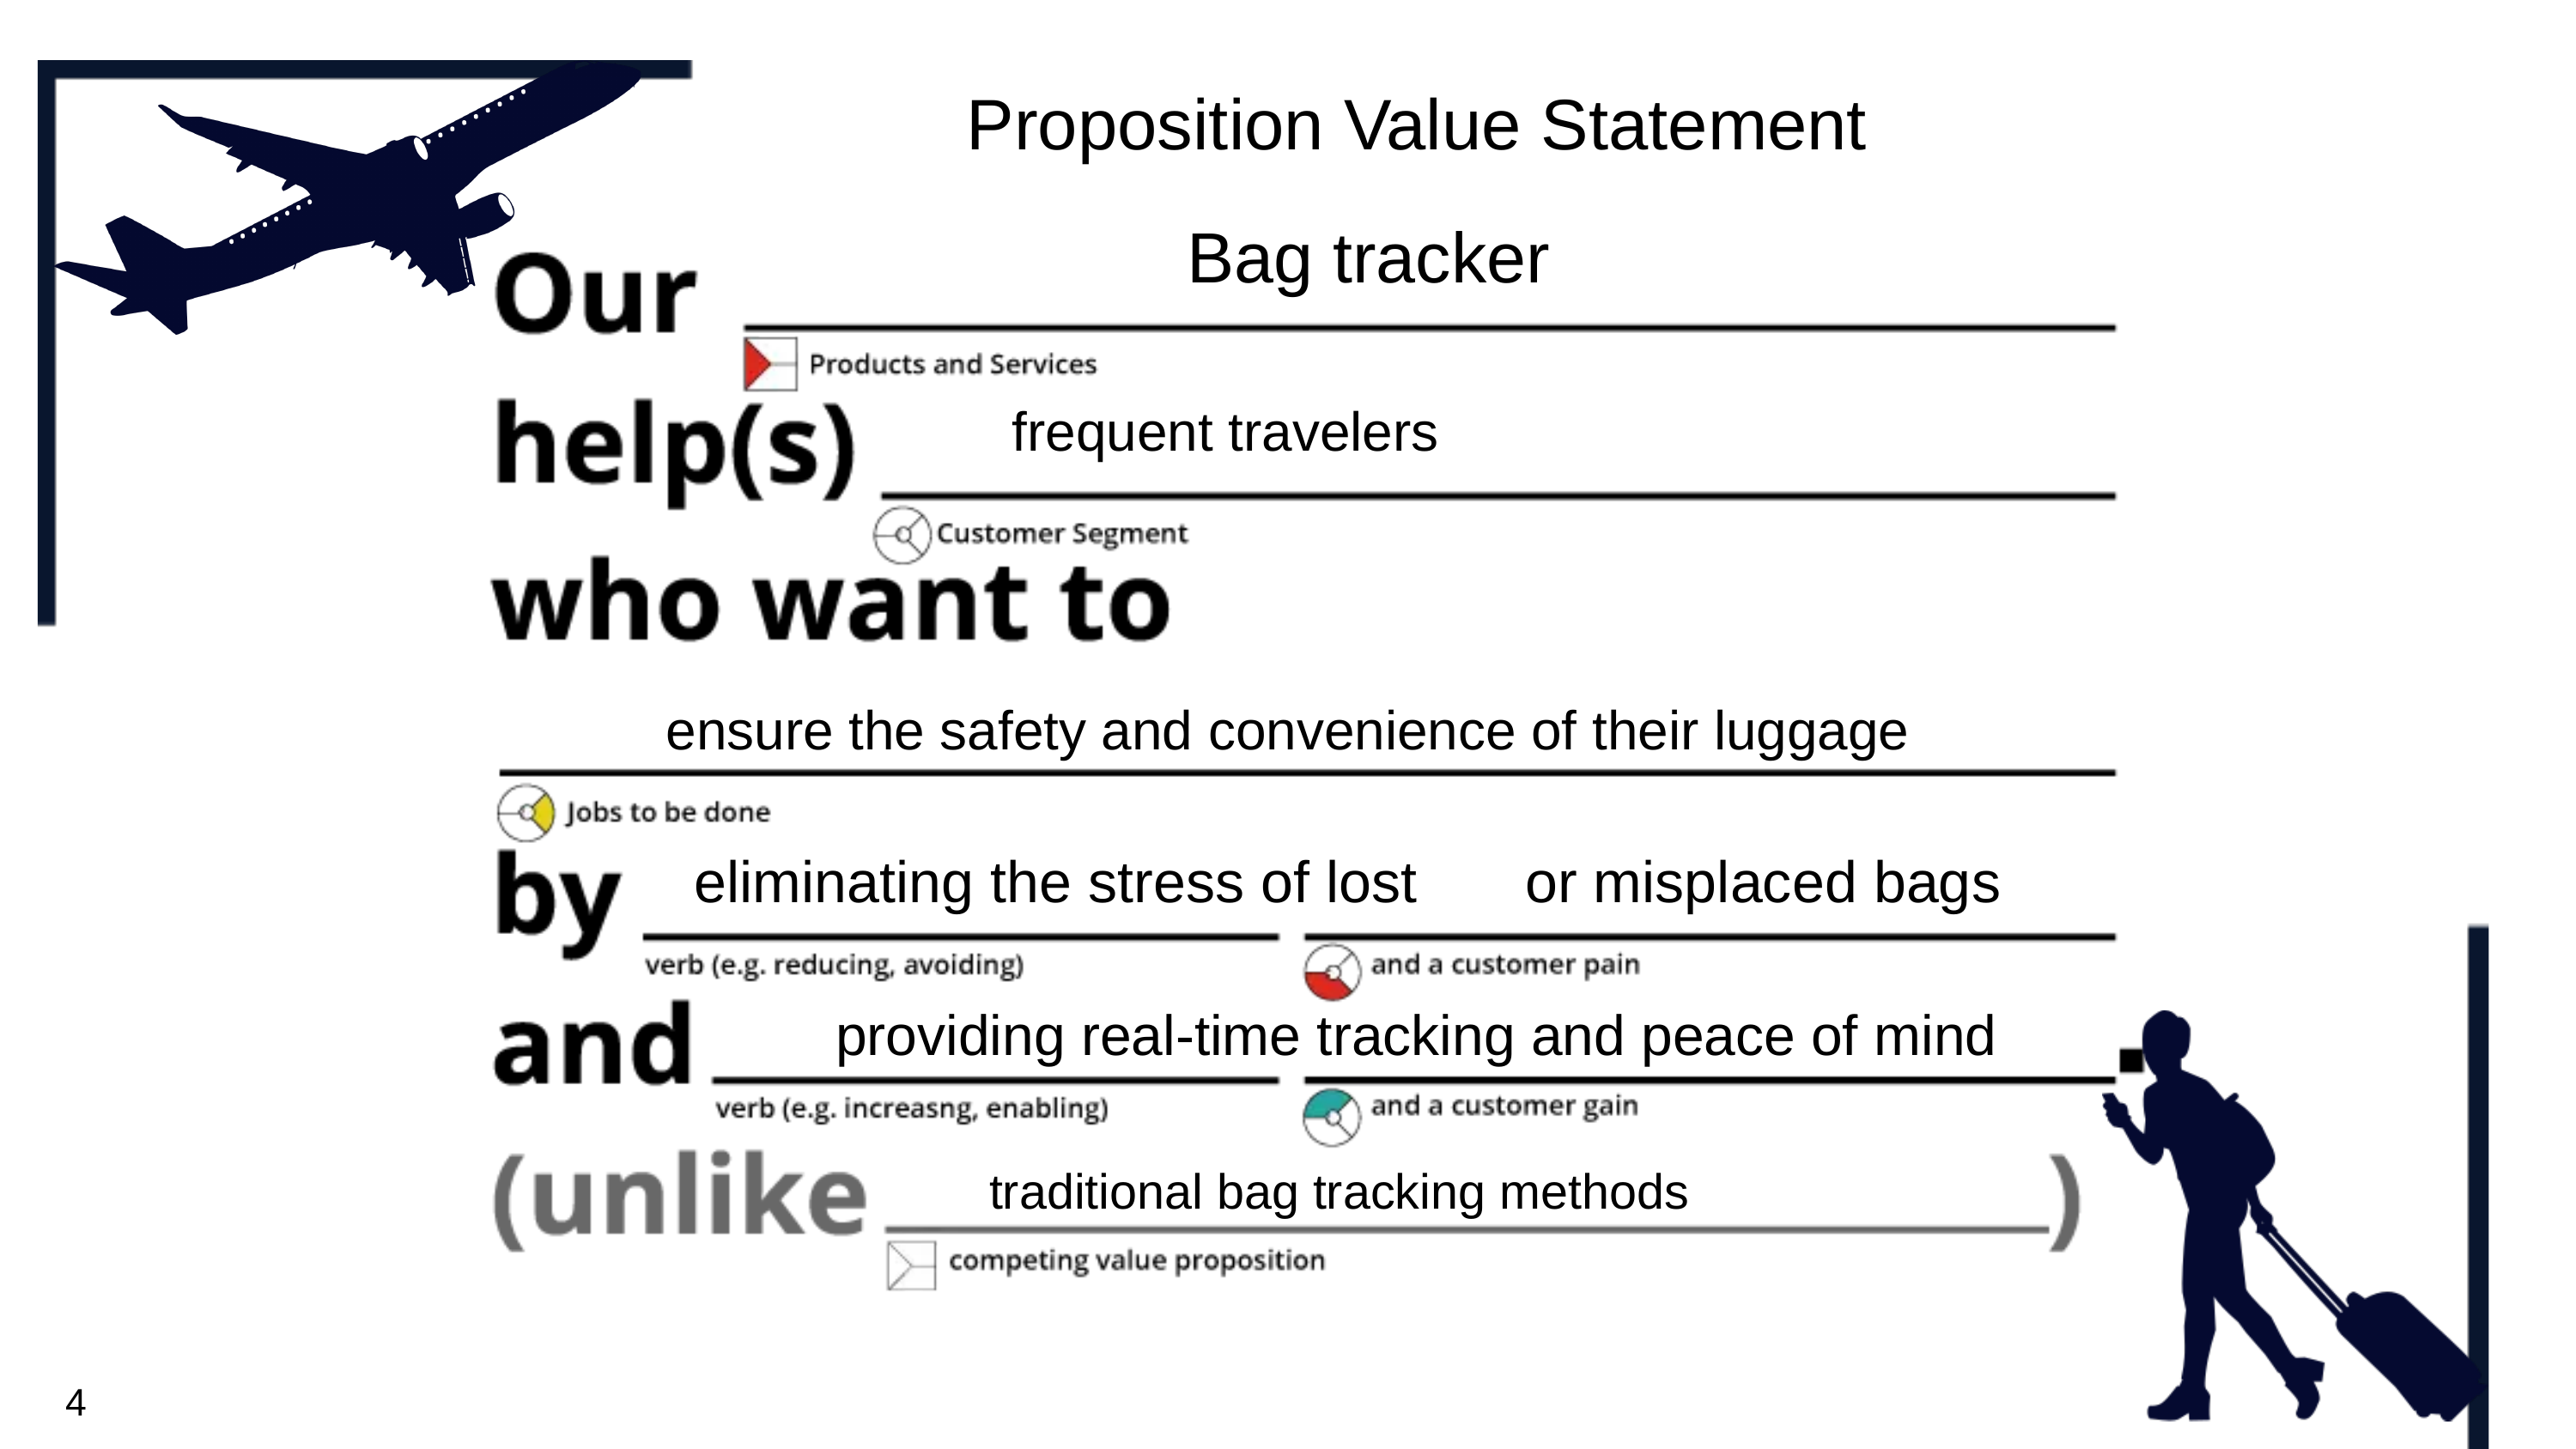

Proposition Value Statement
Bag tracker

frequent travelers
ensure the safety and convenience of their luggage
eliminating the stress of lost
or misplaced bags
providing real-time tracking and peace of mind

 traditional bag tracking methods
4